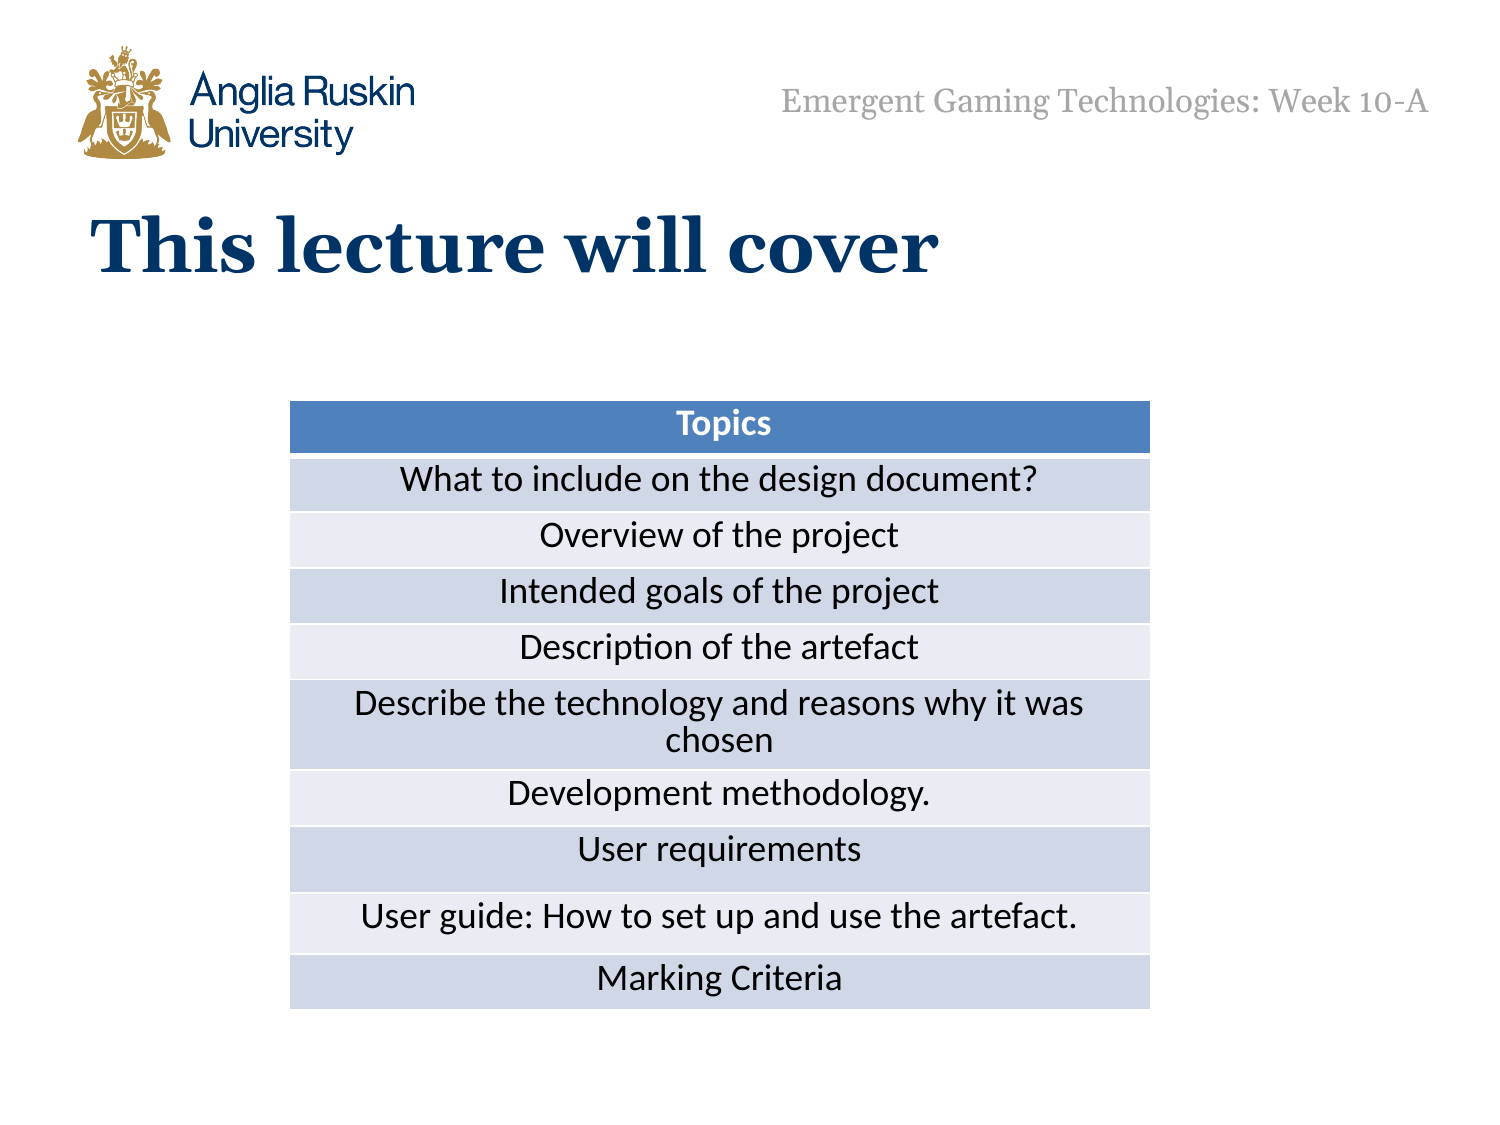

Emergent Gaming Technologies: Week 10-A
# This lecture will cover
| Topics |
| --- |
| What to include on the design document? |
| Overview of the project |
| Intended goals of the project |
| Description of the artefact |
| Describe the technology and reasons why it was chosen |
| Development methodology. |
| User requirements |
| User guide: How to set up and use the artefact. |
| Marking Criteria |